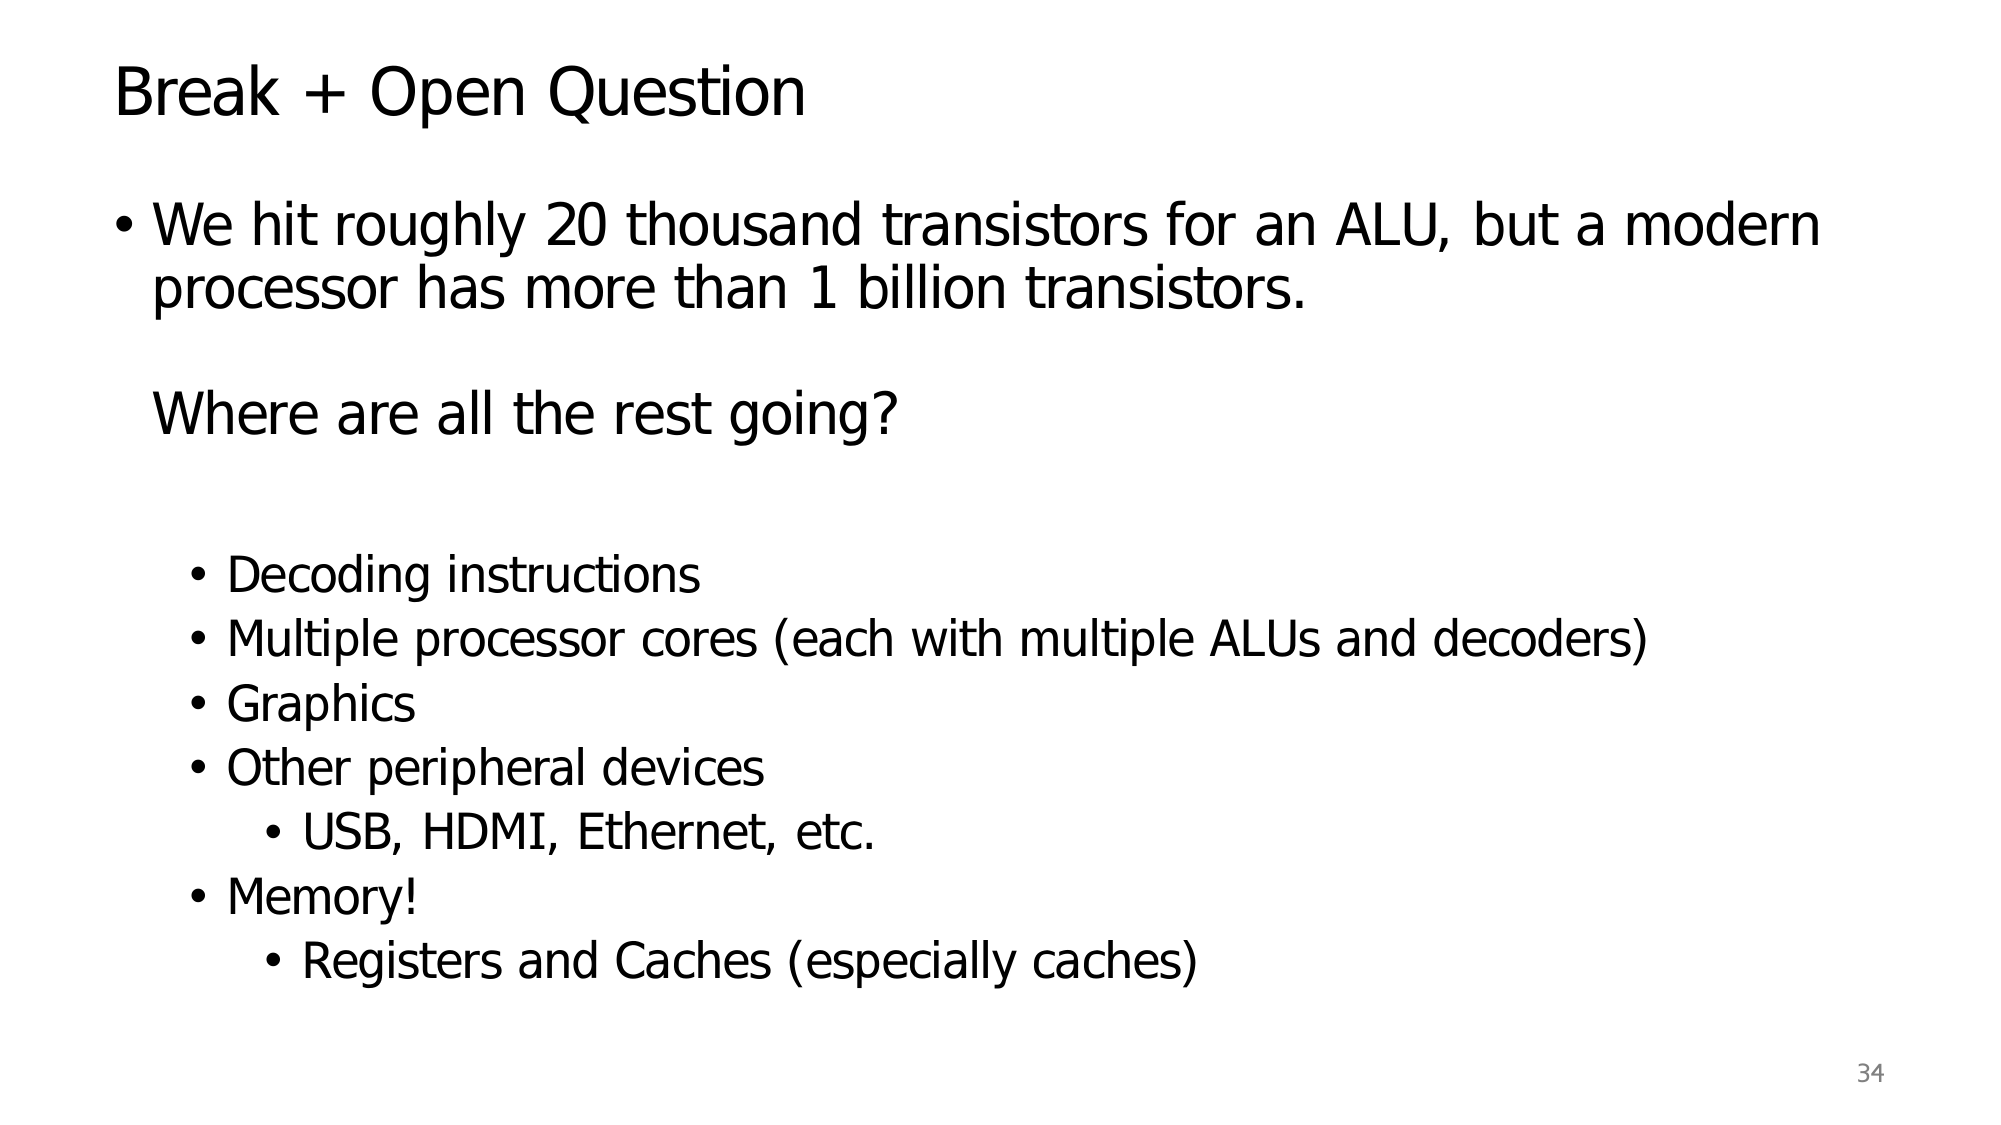

# Break + Open Question
We hit roughly 20 thousand transistors for an ALU, but a modern processor has more than 1 billion transistors.
Where are all the rest going?

Decoding instructions
Multiple processor cores (each with multiple ALUs and decoders)
Graphics
Other peripheral devices
USB, HDMI, Ethernet, etc.
Memory!
Registers and Caches (especially caches)

34